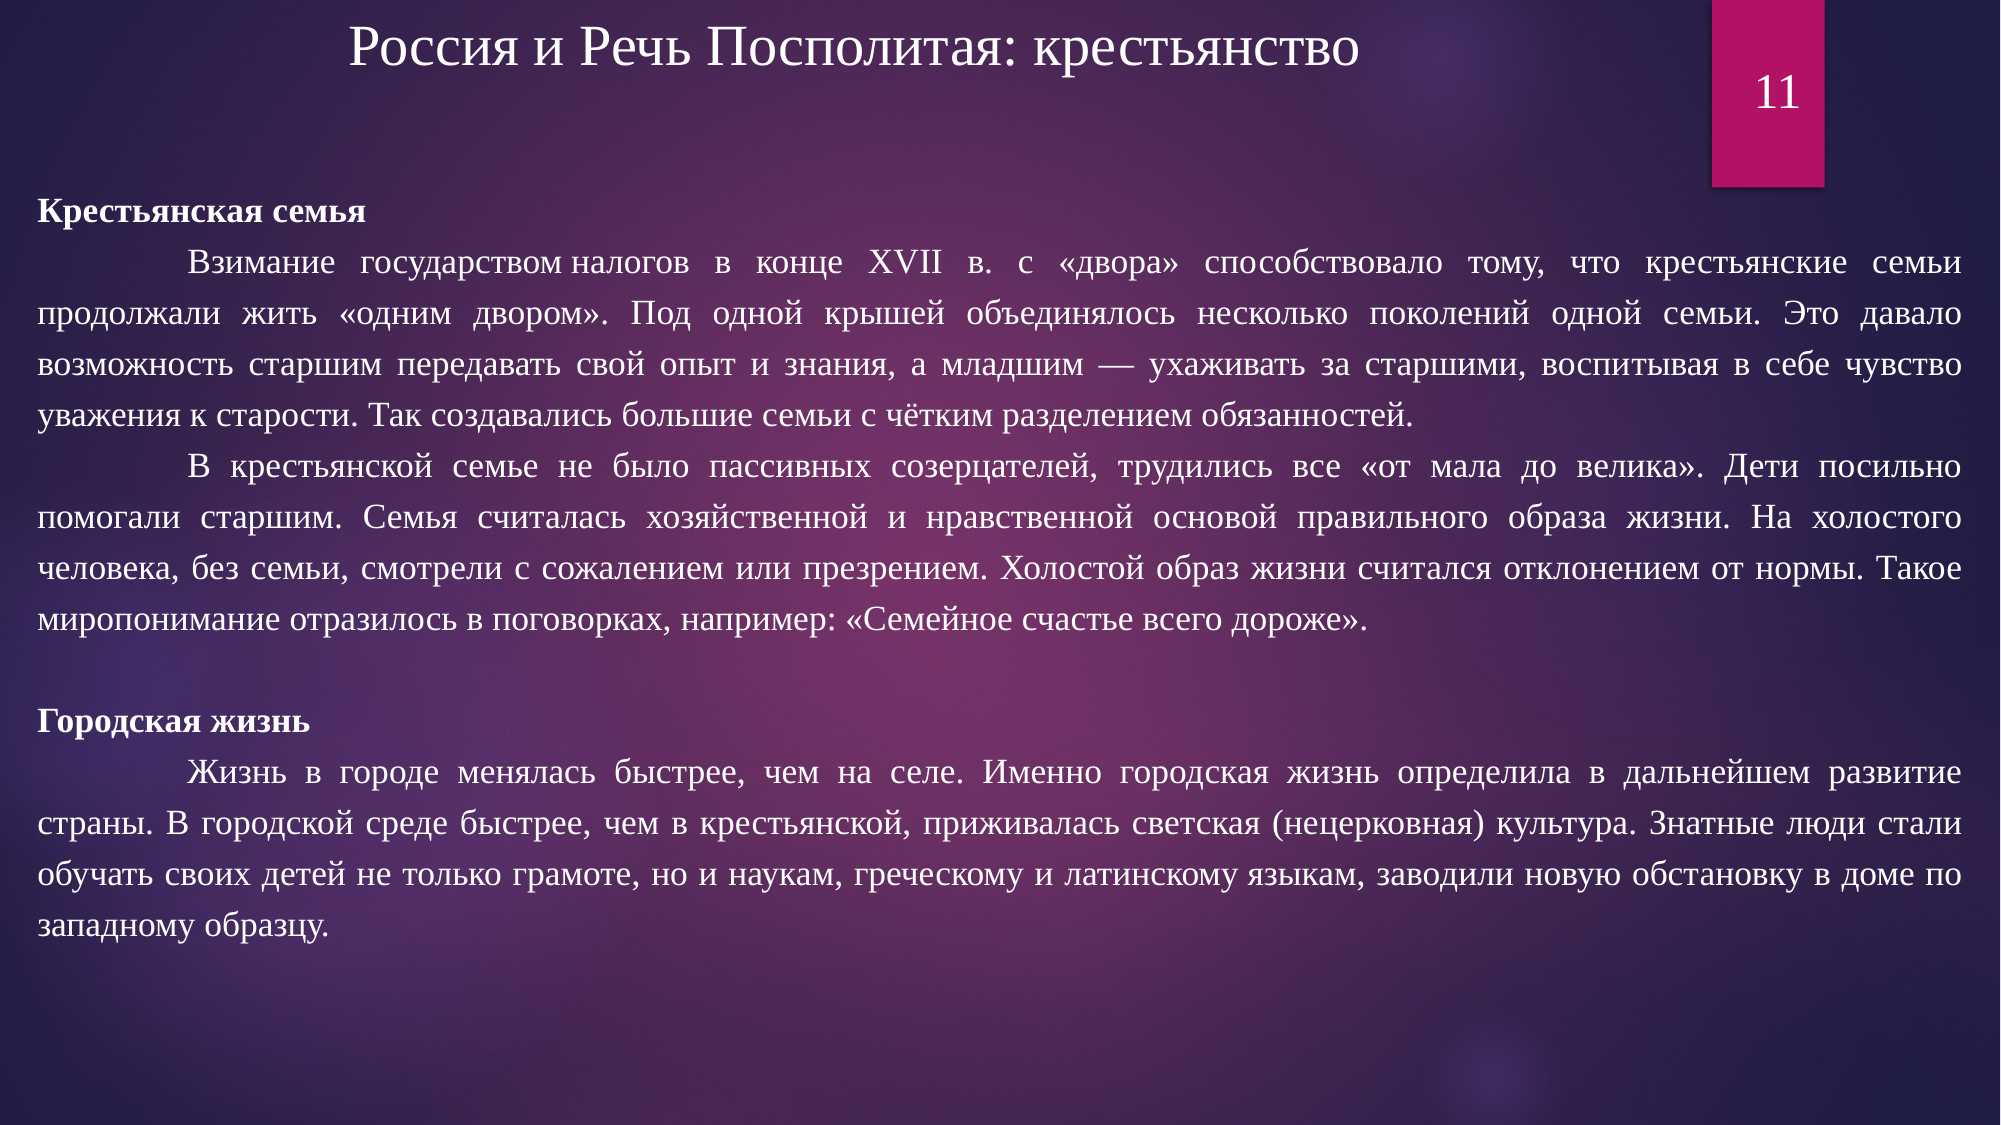

Россия и Речь Посполитая: крестьянство
11
Крестьянская семья
	Взимание государством налогов в конце XVII в. с «двора» спо­собствовало тому, что крестьянские семьи продолжали жить «од­ним двором». Под одной крышей объединялось несколько поко­лений одной семьи. Это давало возможность старшим передавать свой опыт и знания, а младшим — ухаживать за старшими, воспи­тывая в себе чувство уважения к старости. Так создавались боль­шие семьи с чётким разделением обязанностей.
	В крестьянской семье не было пассивных созерцателей, труди­лись все «от мала до велика». Дети посильно помогали старшим. Семья считалась хозяйственной и нравственной основой пра­вильного образа жизни. На холостого человека, без семьи, смо­трели с сожалением или презрением. Холостой образ жизни счи­тался отклонением от нормы. Такое миропонимание отразилось в поговорках, например: «Семейное счастье всего дороже».

Городская жизнь
	Жизнь в городе менялась быстрее, чем на селе. Именно город­ская жизнь определила в дальнейшем развитие страны. В город­ской среде быстрее, чем в крестьянской, приживалась светская (не­церковная) культура. Знатные люди стали обучать своих детей не только грамоте, но и наукам, греческому и латинскому языкам, заво­дили новую обстановку в доме по западному образцу.